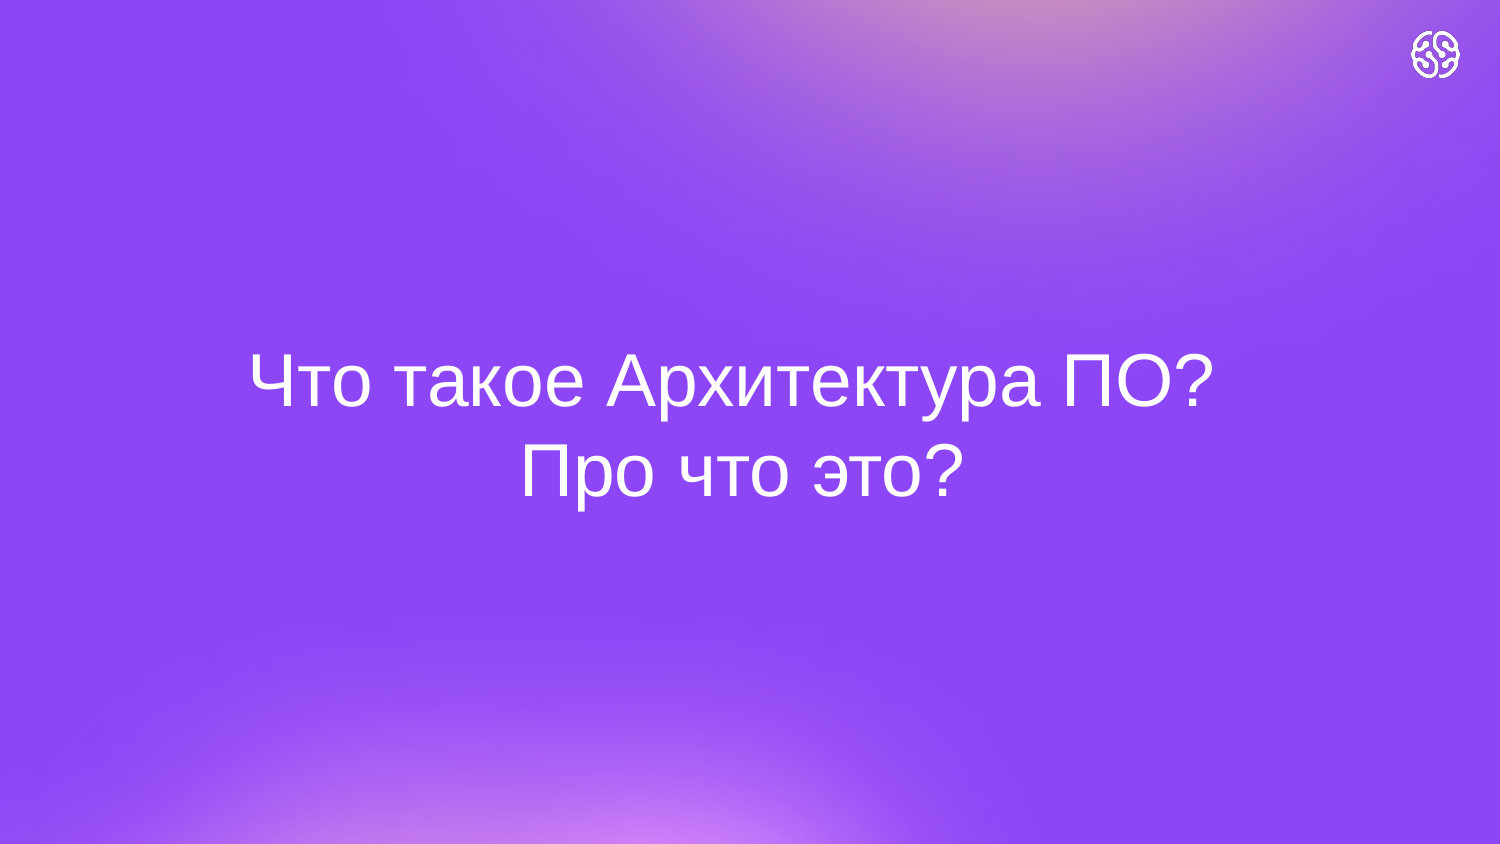

# Что такое Архитектура ПО?
Про что это?